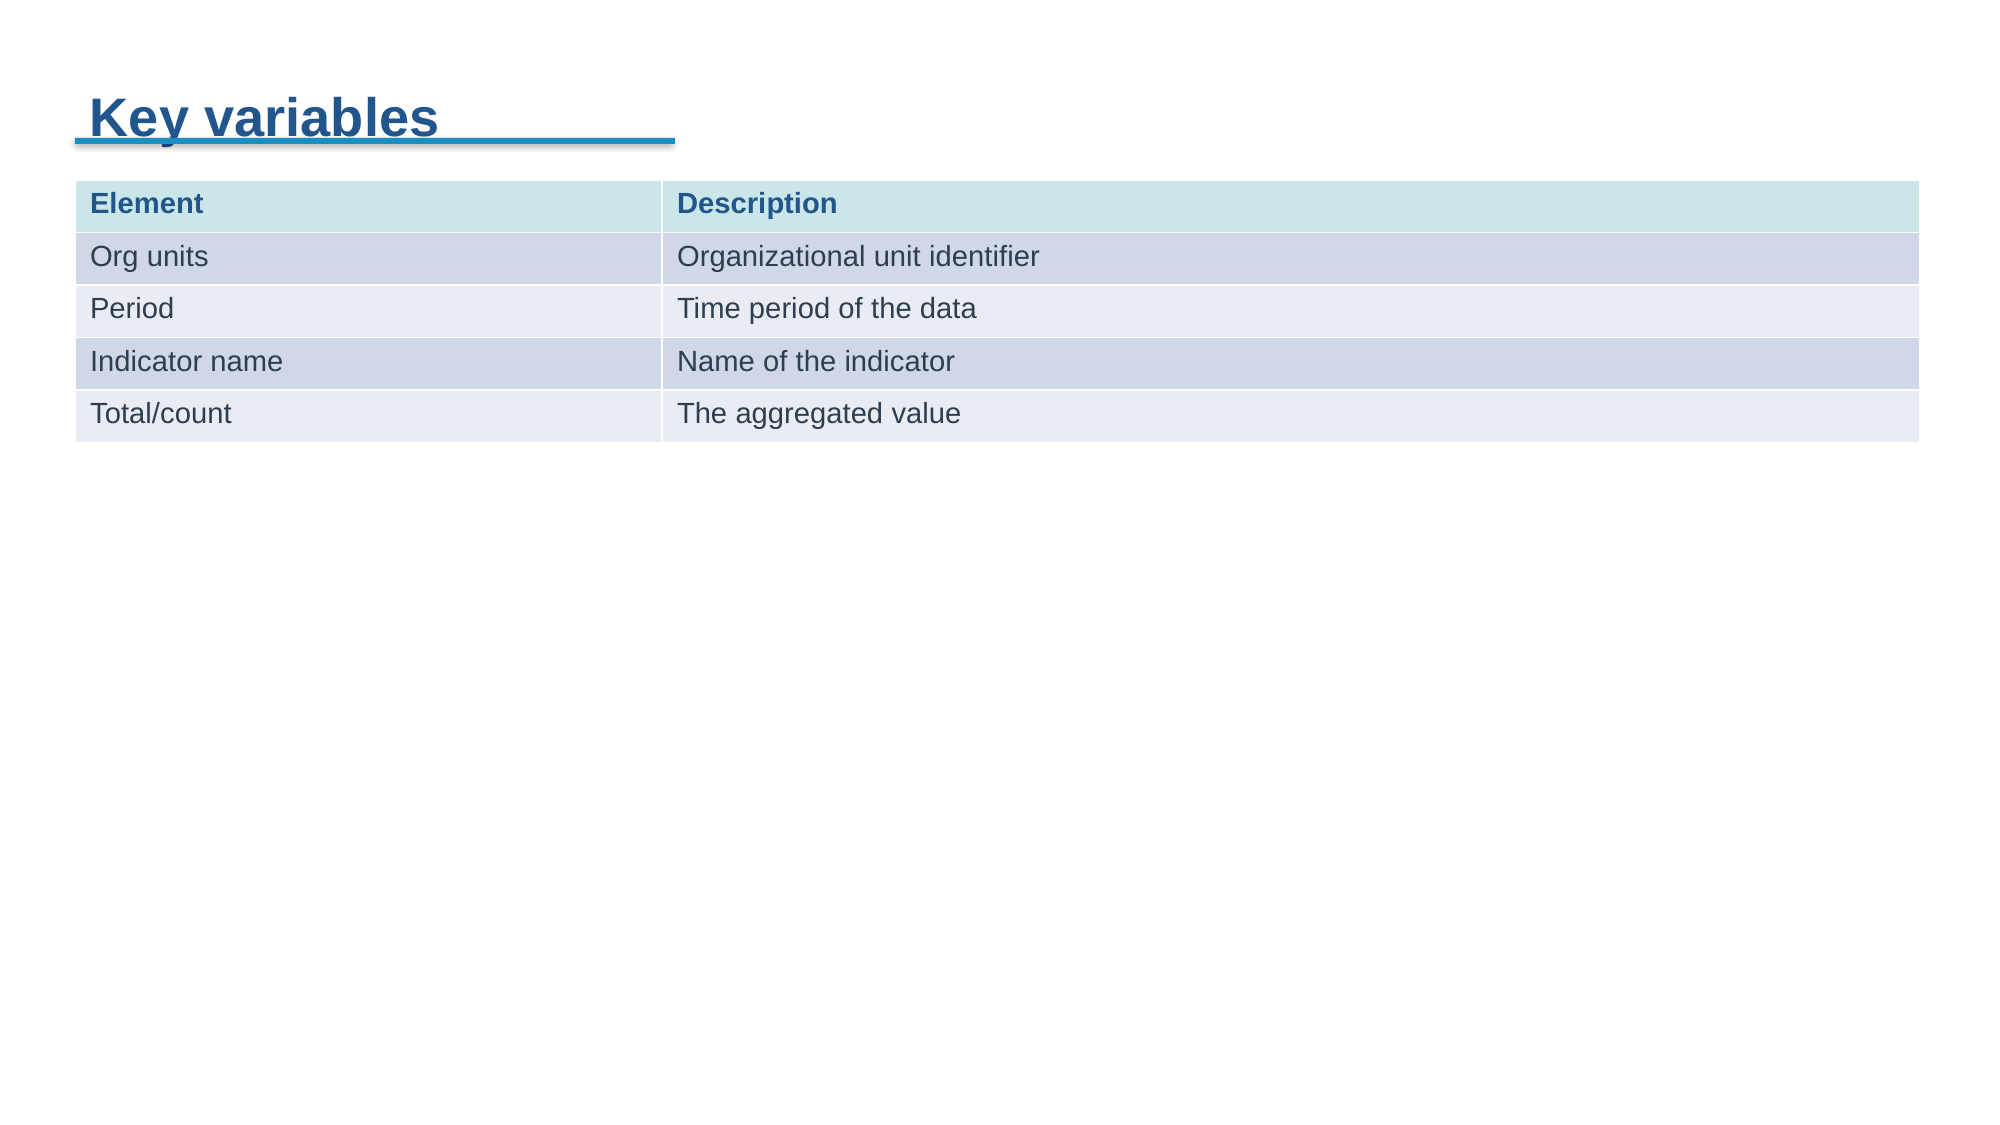

Key variables

| Element | Description |
| --- | --- |
| Org units | Organizational unit identifier |
| Period | Time period of the data |
| Indicator name | Name of the indicator |
| Total/count | The aggregated value |